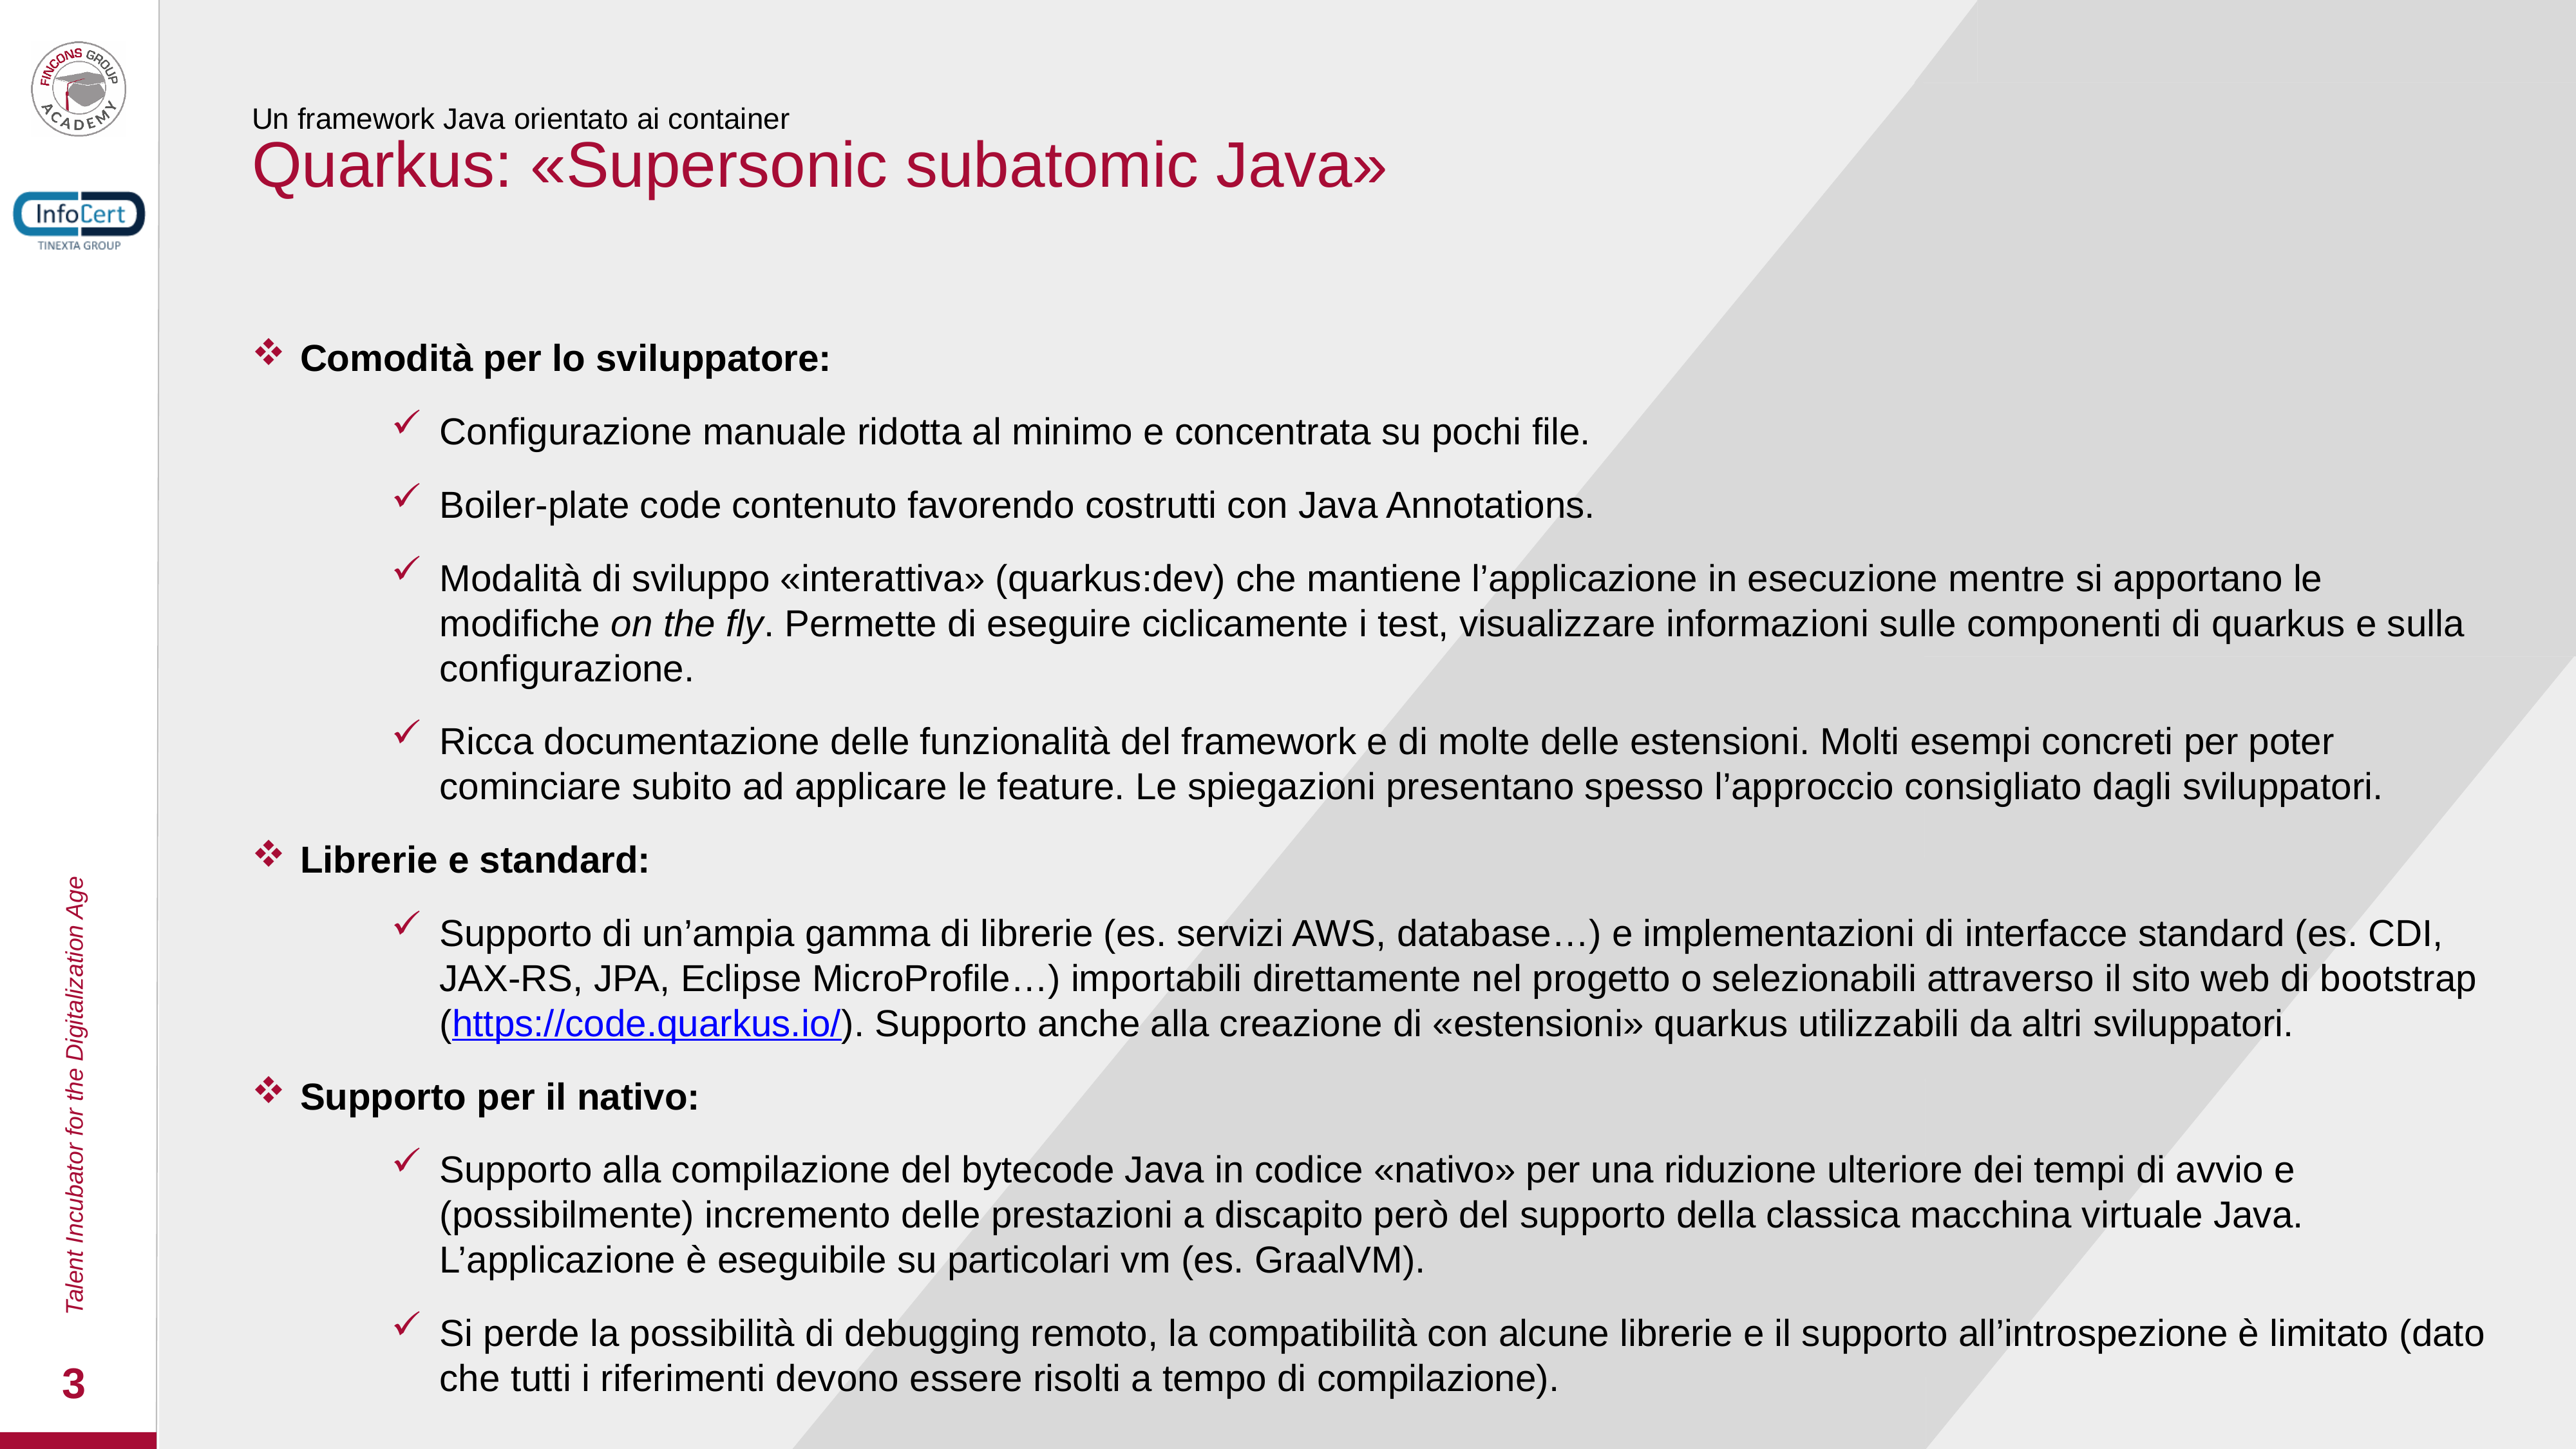

Un framework Java orientato ai container
Quarkus: «Supersonic subatomic Java»
Comodità per lo sviluppatore:
Configurazione manuale ridotta al minimo e concentrata su pochi file.
Boiler-plate code contenuto favorendo costrutti con Java Annotations.
Modalità di sviluppo «interattiva» (quarkus:dev) che mantiene l’applicazione in esecuzione mentre si apportano le modifiche on the fly. Permette di eseguire ciclicamente i test, visualizzare informazioni sulle componenti di quarkus e sulla configurazione.
Ricca documentazione delle funzionalità del framework e di molte delle estensioni. Molti esempi concreti per poter cominciare subito ad applicare le feature. Le spiegazioni presentano spesso l’approccio consigliato dagli sviluppatori.
Librerie e standard:
Supporto di un’ampia gamma di librerie (es. servizi AWS, database…) e implementazioni di interfacce standard (es. CDI,
JAX-RS, JPA, Eclipse MicroProfile…) importabili direttamente nel progetto o selezionabili attraverso il sito web di bootstrap (https://code.quarkus.io/). Supporto anche alla creazione di «estensioni» quarkus utilizzabili da altri sviluppatori.
Supporto per il nativo:
Supporto alla compilazione del bytecode Java in codice «nativo» per una riduzione ulteriore dei tempi di avvio e (possibilmente) incremento delle prestazioni a discapito però del supporto della classica macchina virtuale Java. L’applicazione è eseguibile su particolari vm (es. GraalVM).
Si perde la possibilità di debugging remoto, la compatibilità con alcune librerie e il supporto all’introspezione è limitato (dato che tutti i riferimenti devono essere risolti a tempo di compilazione).